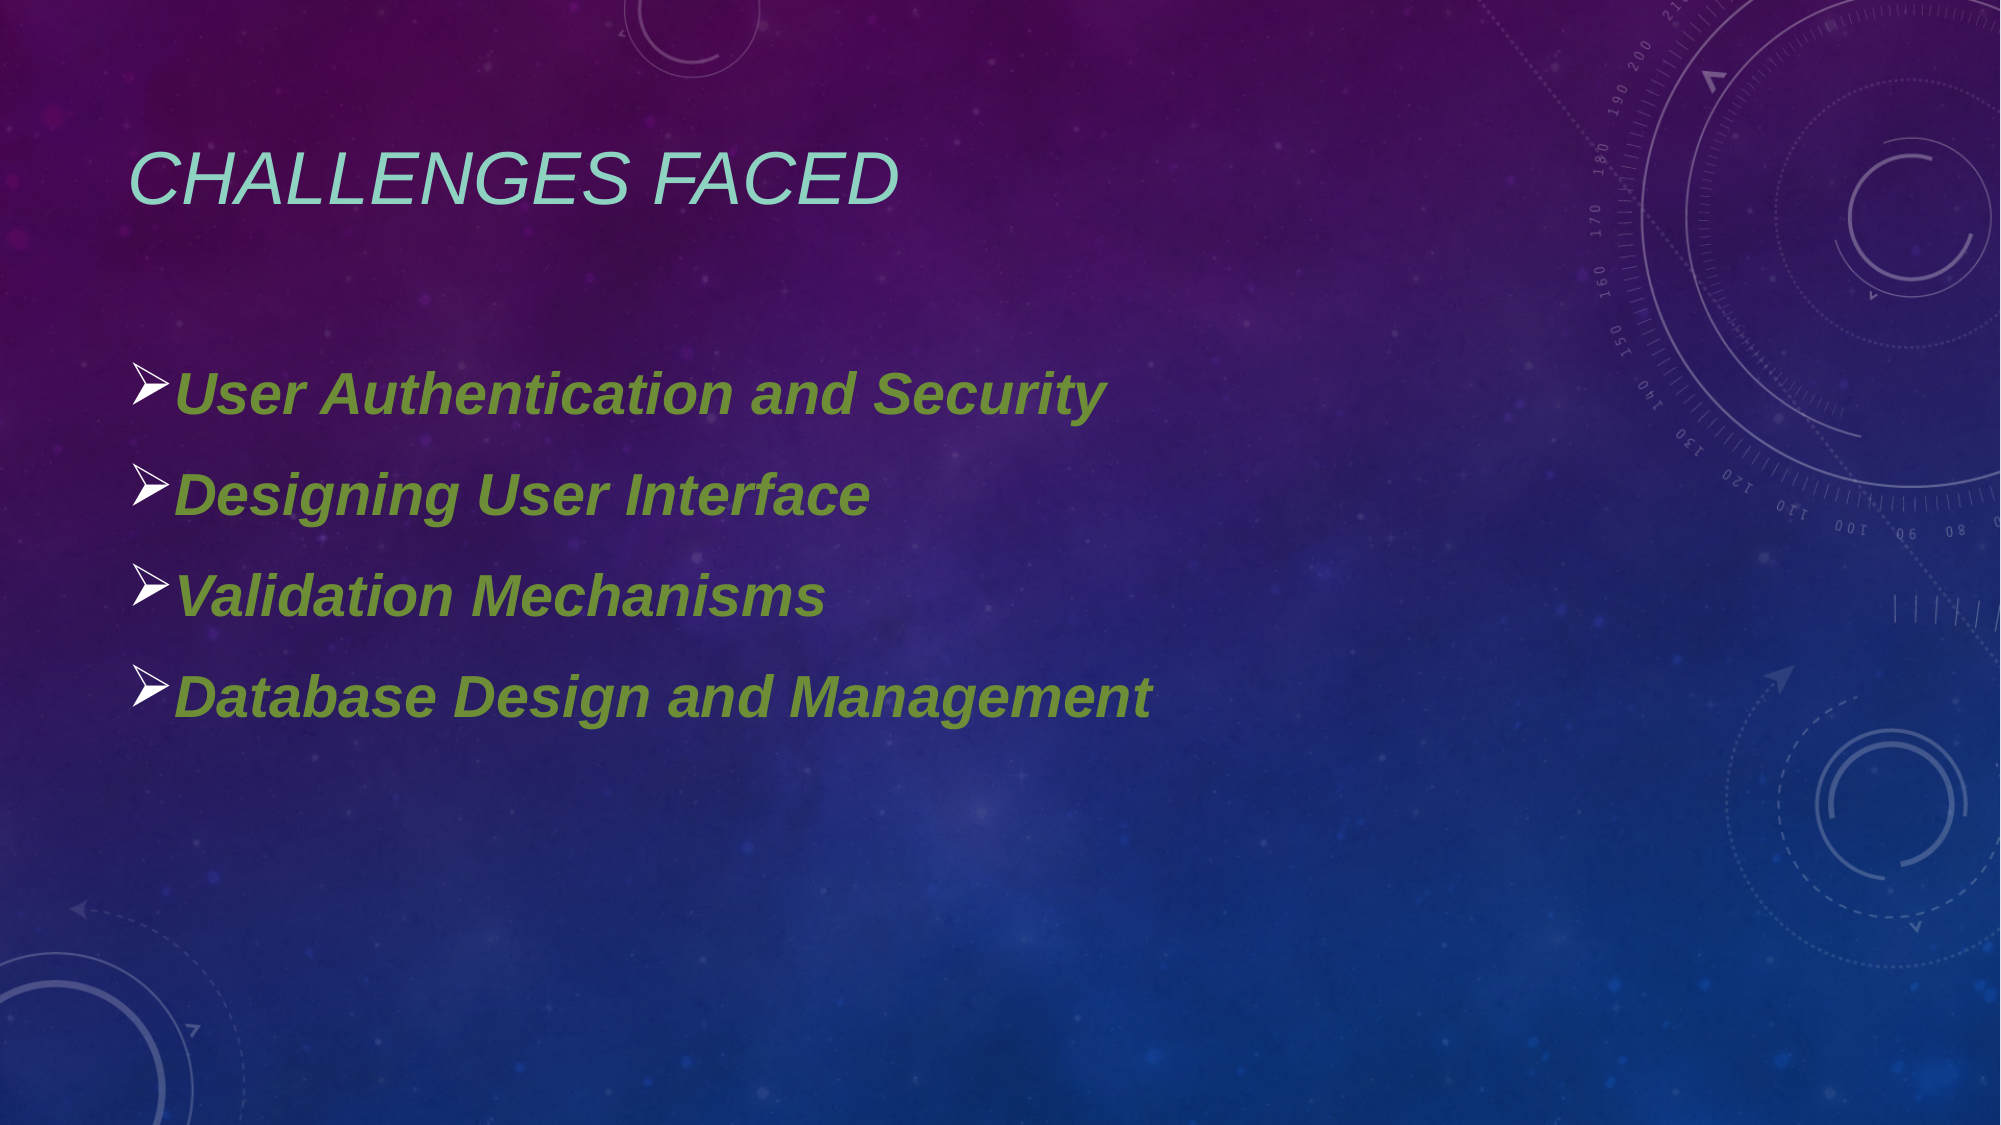

# CHALLENGES FACED

User Authentication and Security
Designing User Interface
Validation Mechanisms
Database Design and Management